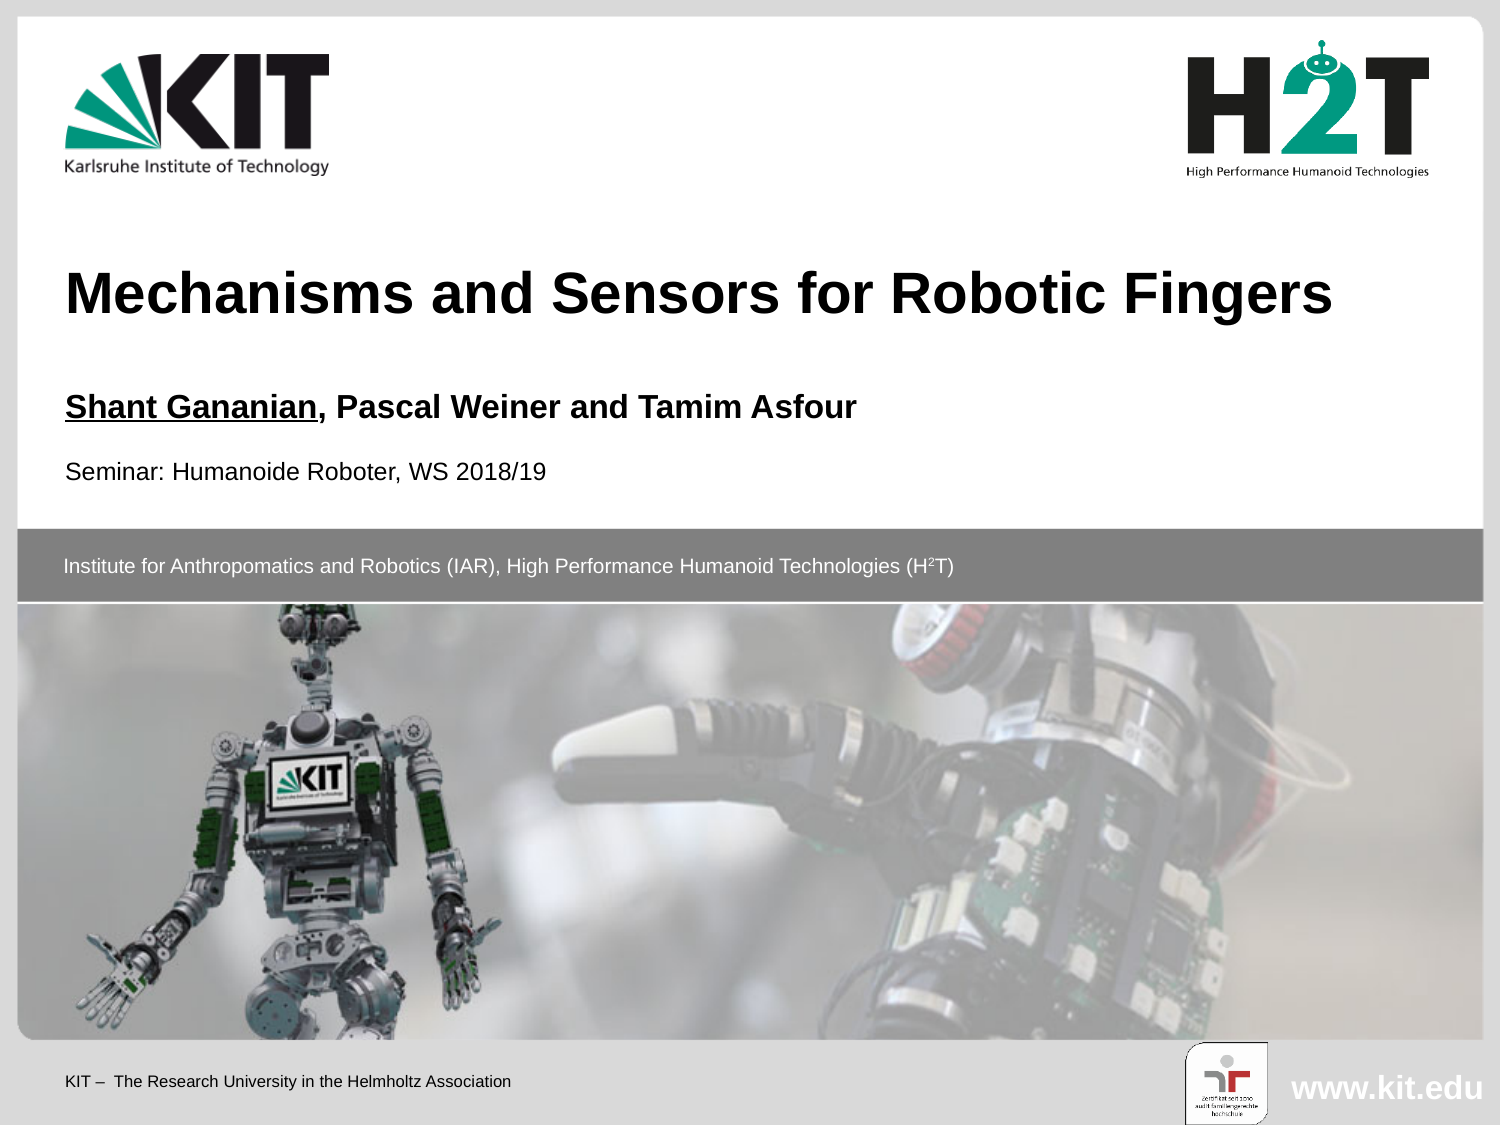

Mechanisms and Sensors for Robotic Fingers
Shant Gananian, Pascal Weiner and Tamim Asfour

Seminar: Humanoide Roboter, WS 2018/19